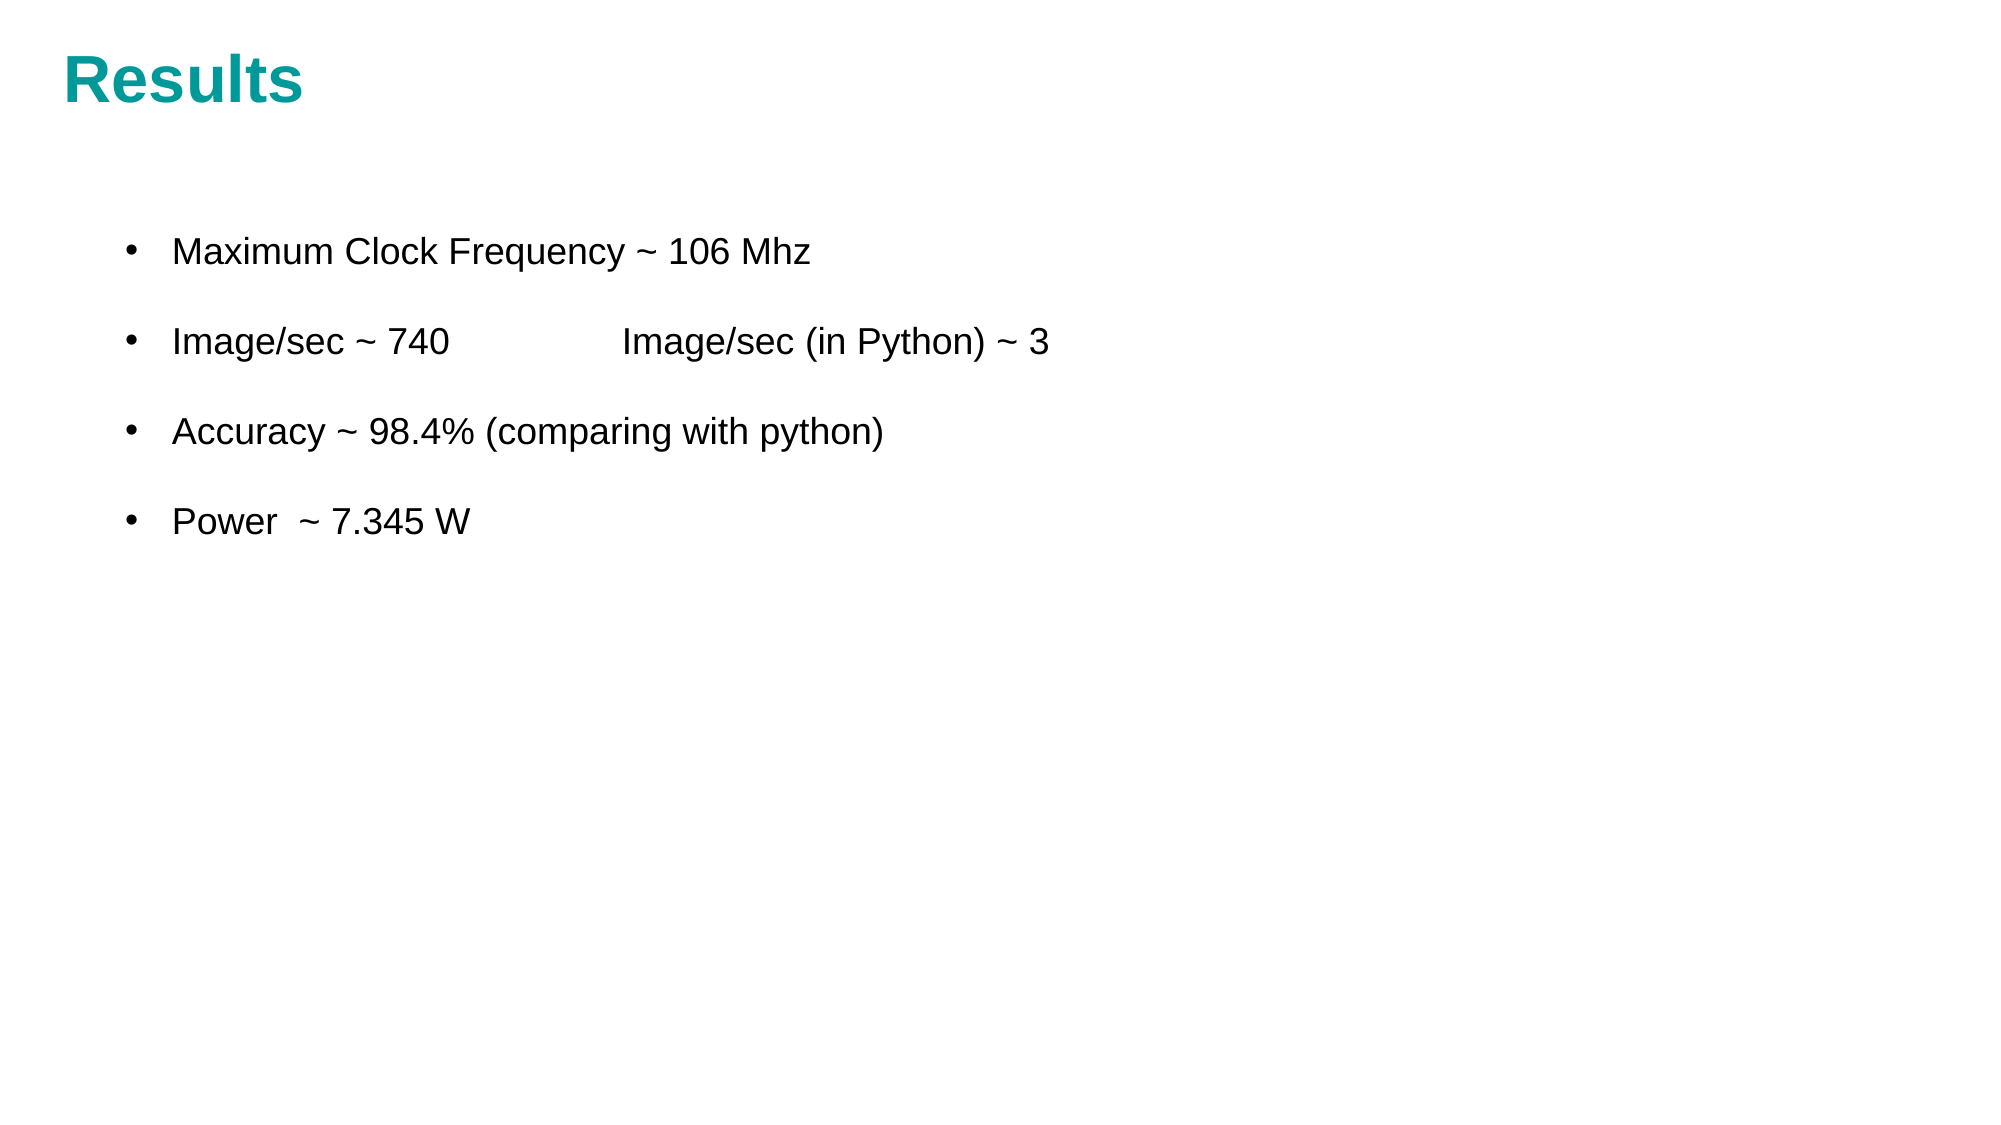

# Results
Maximum Clock Frequency ~ 106 Mhz

Image/sec ~ 740		Image/sec (in Python) ~ 3

Accuracy ~ 98.4% (comparing with python)

Power  ~ 7.345 W